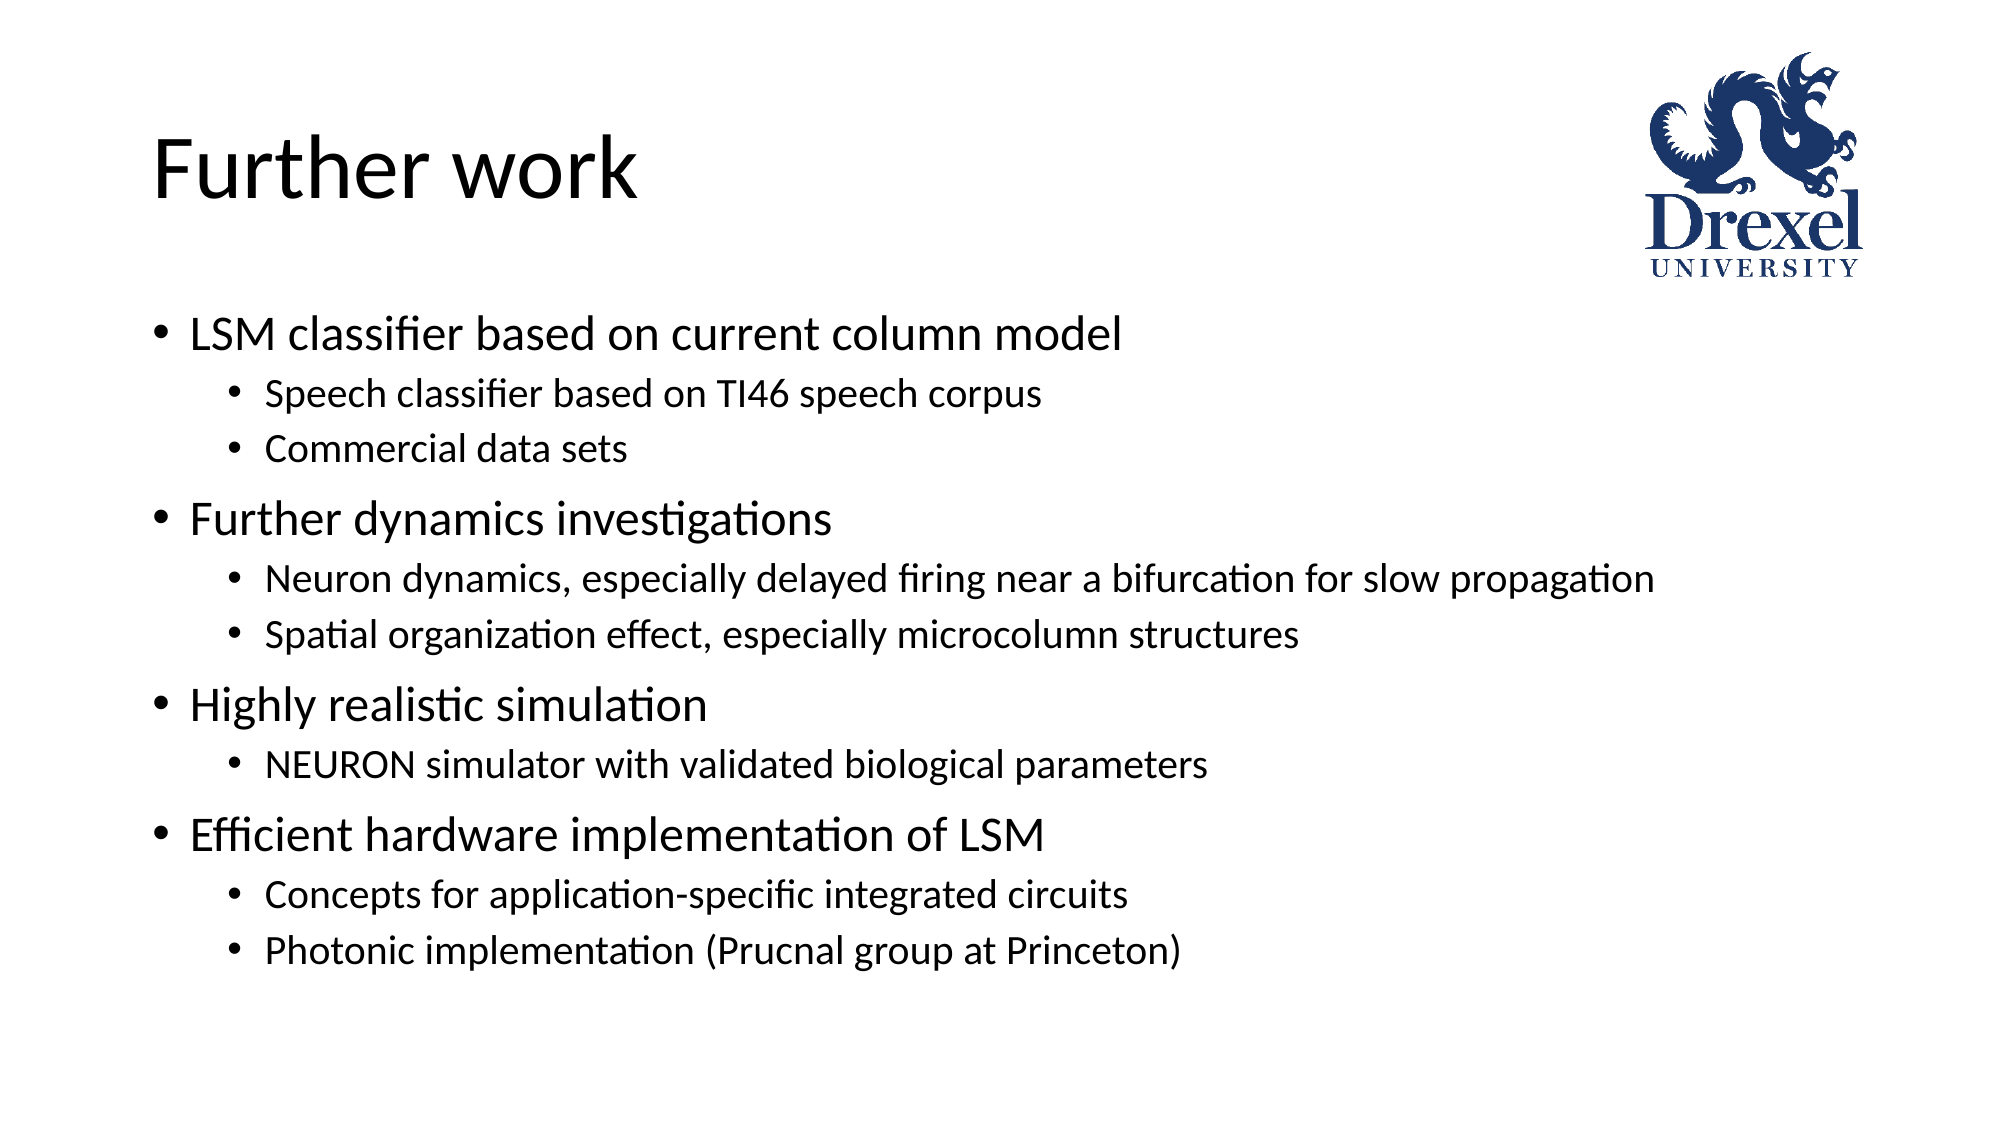

# Further work
LSM classifier based on current column model
Speech classifier based on TI46 speech corpus
Commercial data sets
Further dynamics investigations
Neuron dynamics, especially delayed firing near a bifurcation for slow propagation
Spatial organization effect, especially microcolumn structures
Highly realistic simulation
NEURON simulator with validated biological parameters
Efficient hardware implementation of LSM
Concepts for application-specific integrated circuits
Photonic implementation (Prucnal group at Princeton)